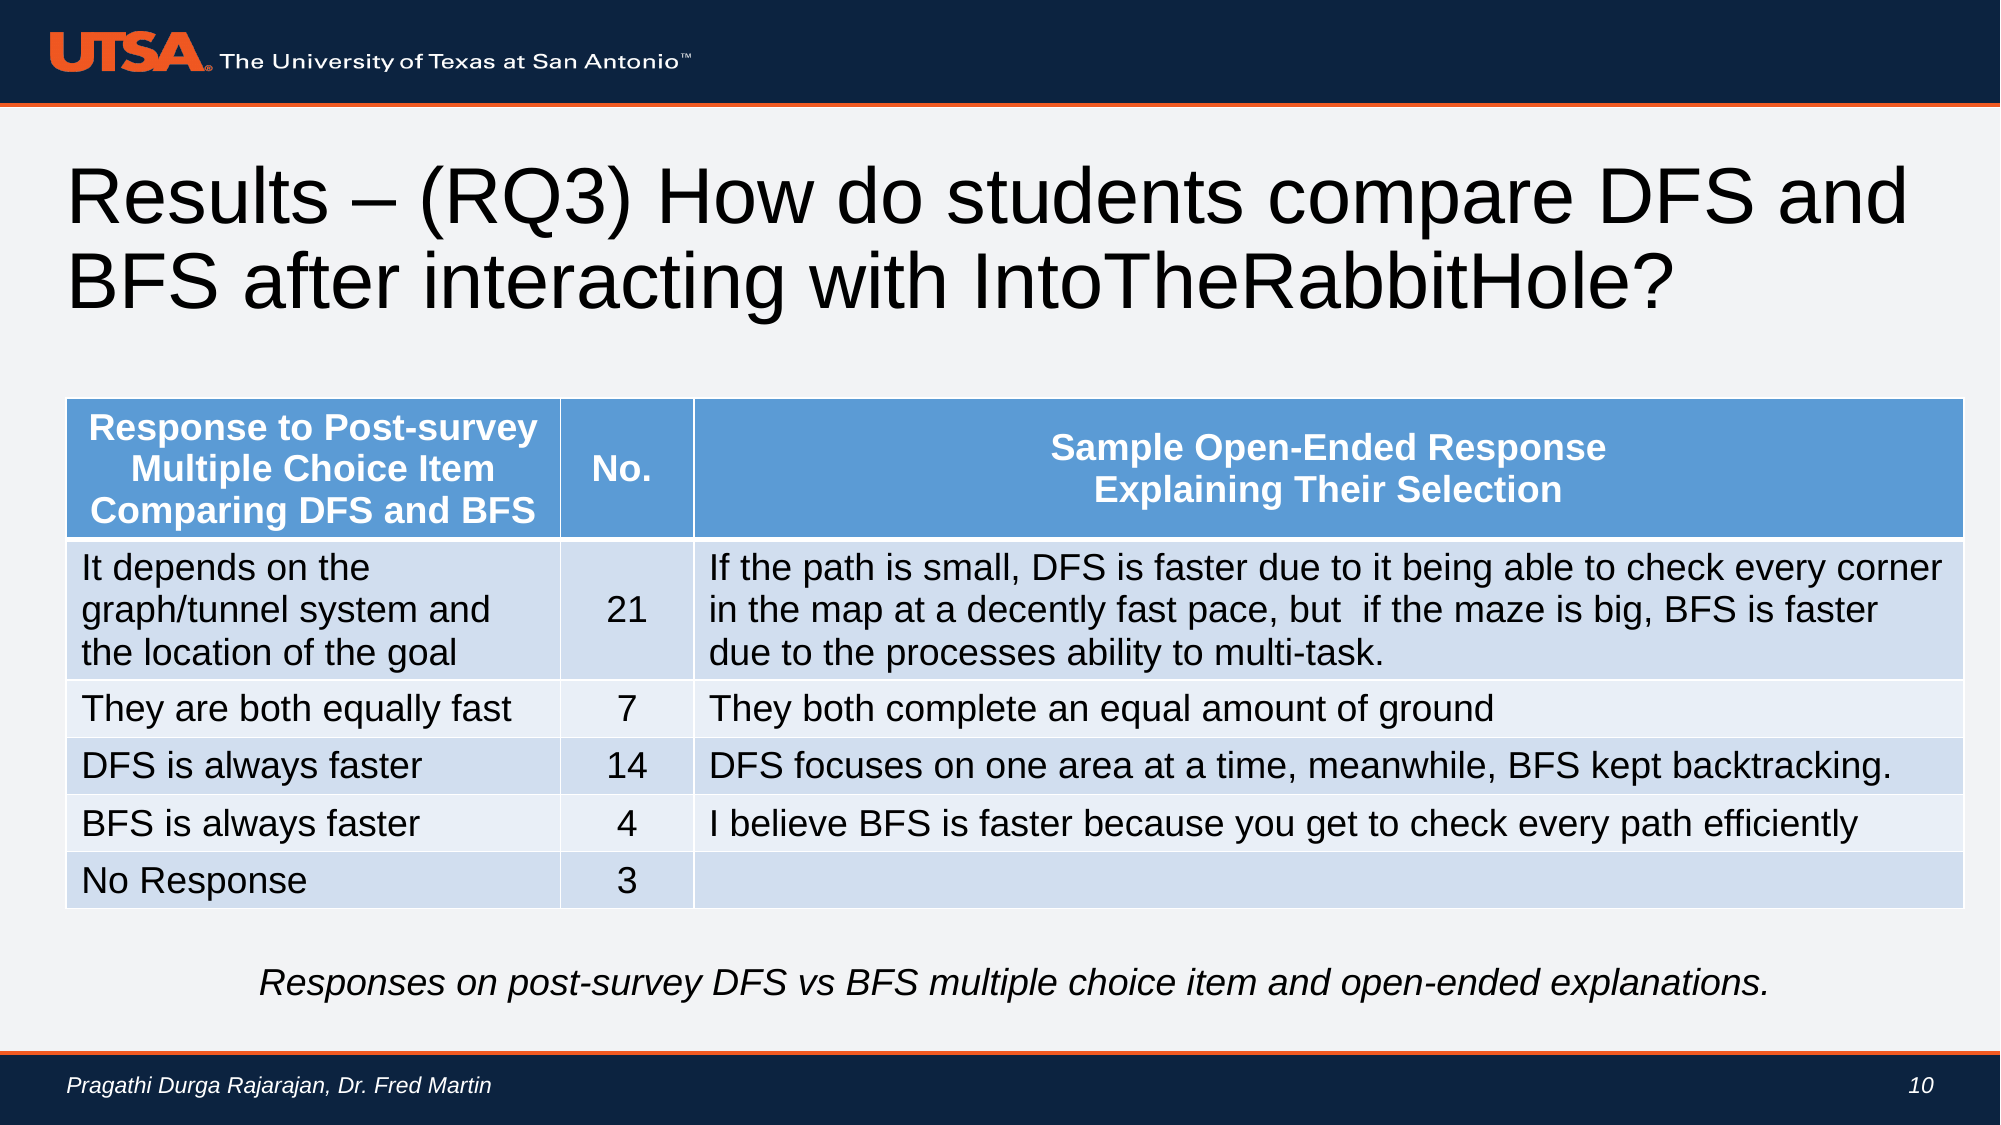

# Results – (RQ3) How do students compare DFS and BFS after interacting with IntoTheRabbitHole?
| Response to Post-survey Multiple Choice Item Comparing DFS and BFS | No. | Sample Open-Ended Response Explaining Their Selection |
| --- | --- | --- |
| It depends on the graph/tunnel system and the location of the goal | 21 | If the path is small, DFS is faster due to it being able to check every corner in the map at a decently fast pace, but if the maze is big, BFS is faster due to the processes ability to multi-task. |
| They are both equally fast | 7 | They both complete an equal amount of ground |
| DFS is always faster | 14 | DFS focuses on one area at a time, meanwhile, BFS kept backtracking. |
| BFS is always faster | 4 | I believe BFS is faster because you get to check every path efficiently |
| No Response | 3 |  |
Responses on post-survey DFS vs BFS multiple choice item and open-ended explanations.
10
Pragathi Durga Rajarajan, Dr. Fred Martin